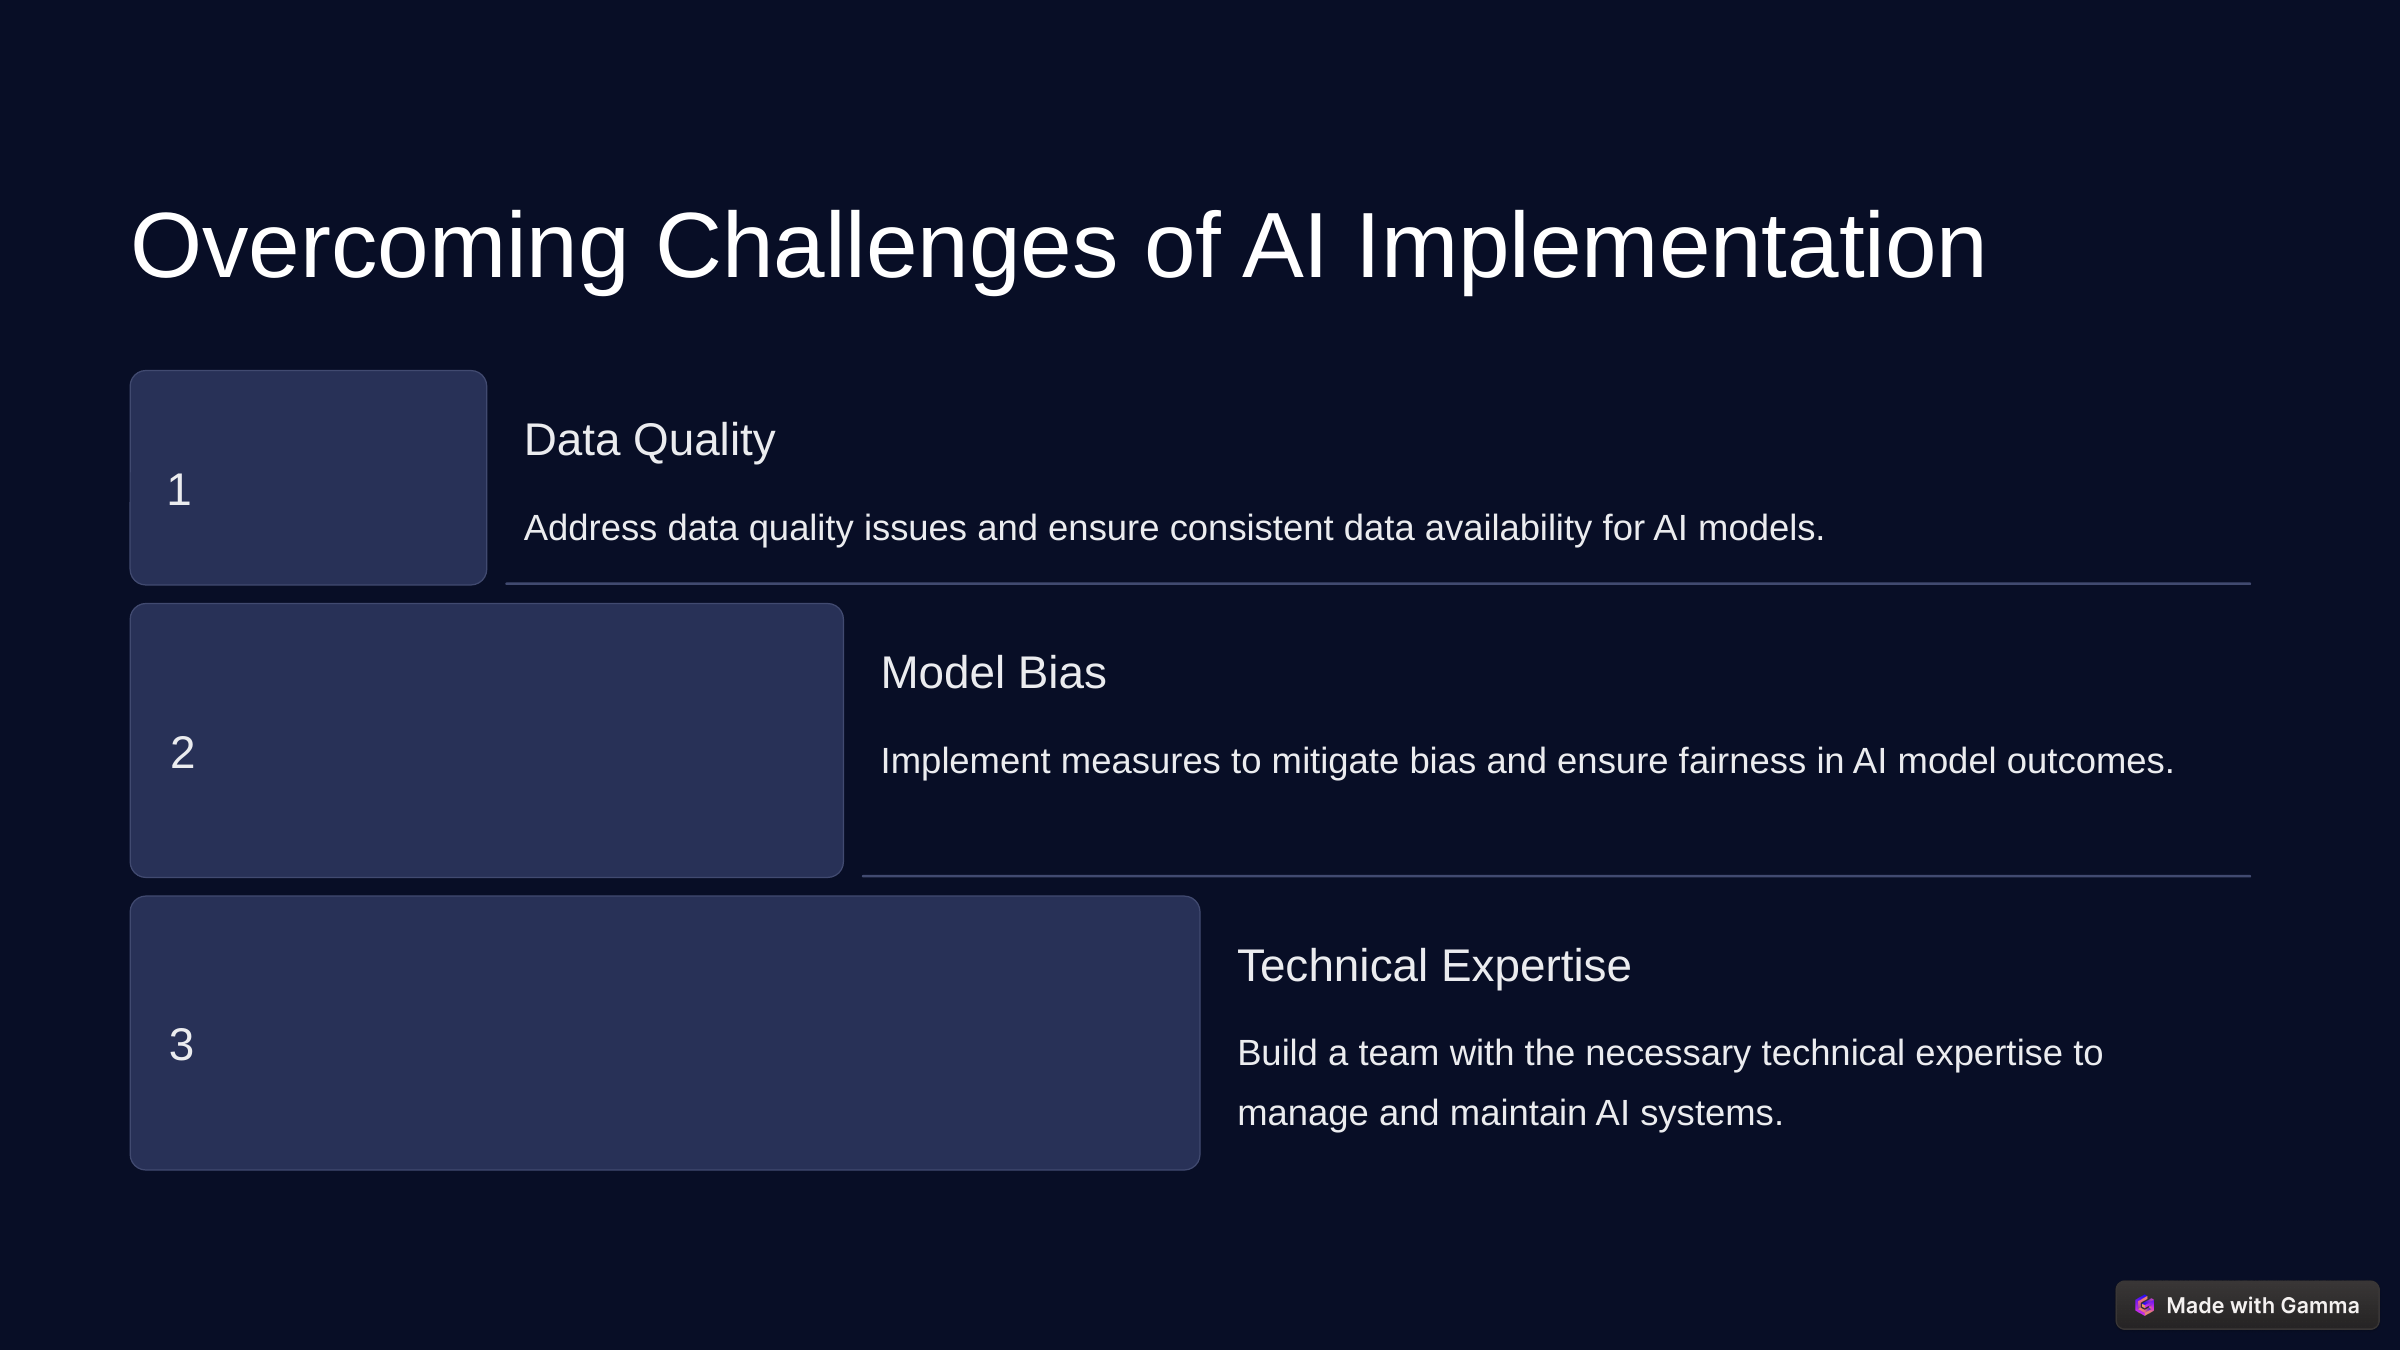

Overcoming Challenges of AI Implementation

Data Quality
1
Address data quality issues and ensure consistent data availability for AI models.

Model Bias
2
Implement measures to mitigate bias and ensure fairness in AI model outcomes.

Technical Expertise
3
Build a team with the necessary technical expertise to manage and maintain AI systems.